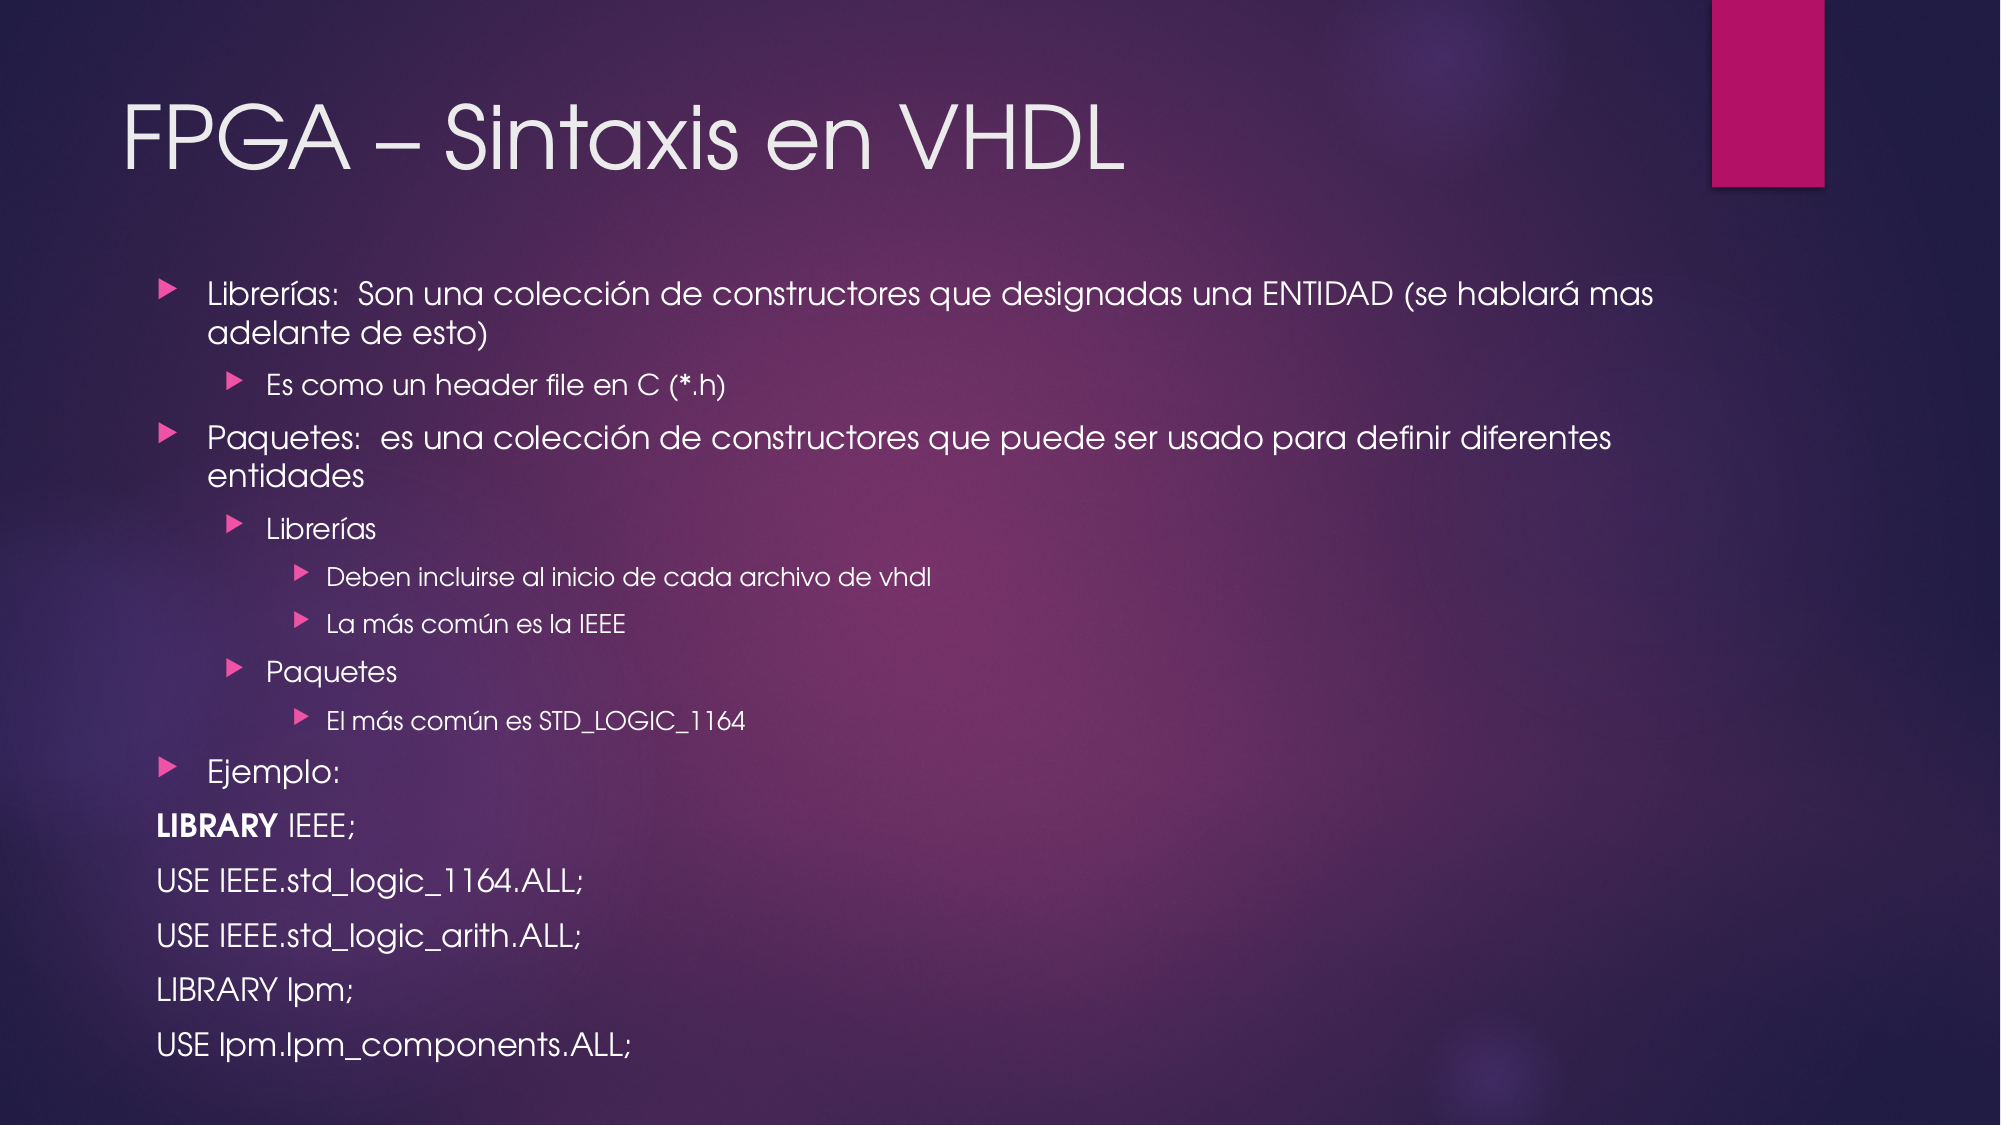

# FPGA – Sintaxis en VHDL
Librerías:  Son una colección de constructores que designadas una ENTIDAD (se hablará mas adelante de esto)
Es como un header file en C (*.h)
Paquetes:  es una colección de constructores que puede ser usado para definir diferentes entidades
Librerías
Deben incluirse al inicio de cada archivo de vhdl
La más común es la IEEE
Paquetes
El más común es STD_LOGIC_1164
Ejemplo:
LIBRARY IEEE;
USE IEEE.std_logic_1164.ALL;
USE IEEE.std_logic_arith.ALL;
LIBRARY lpm;
USE lpm.lpm_components.ALL;